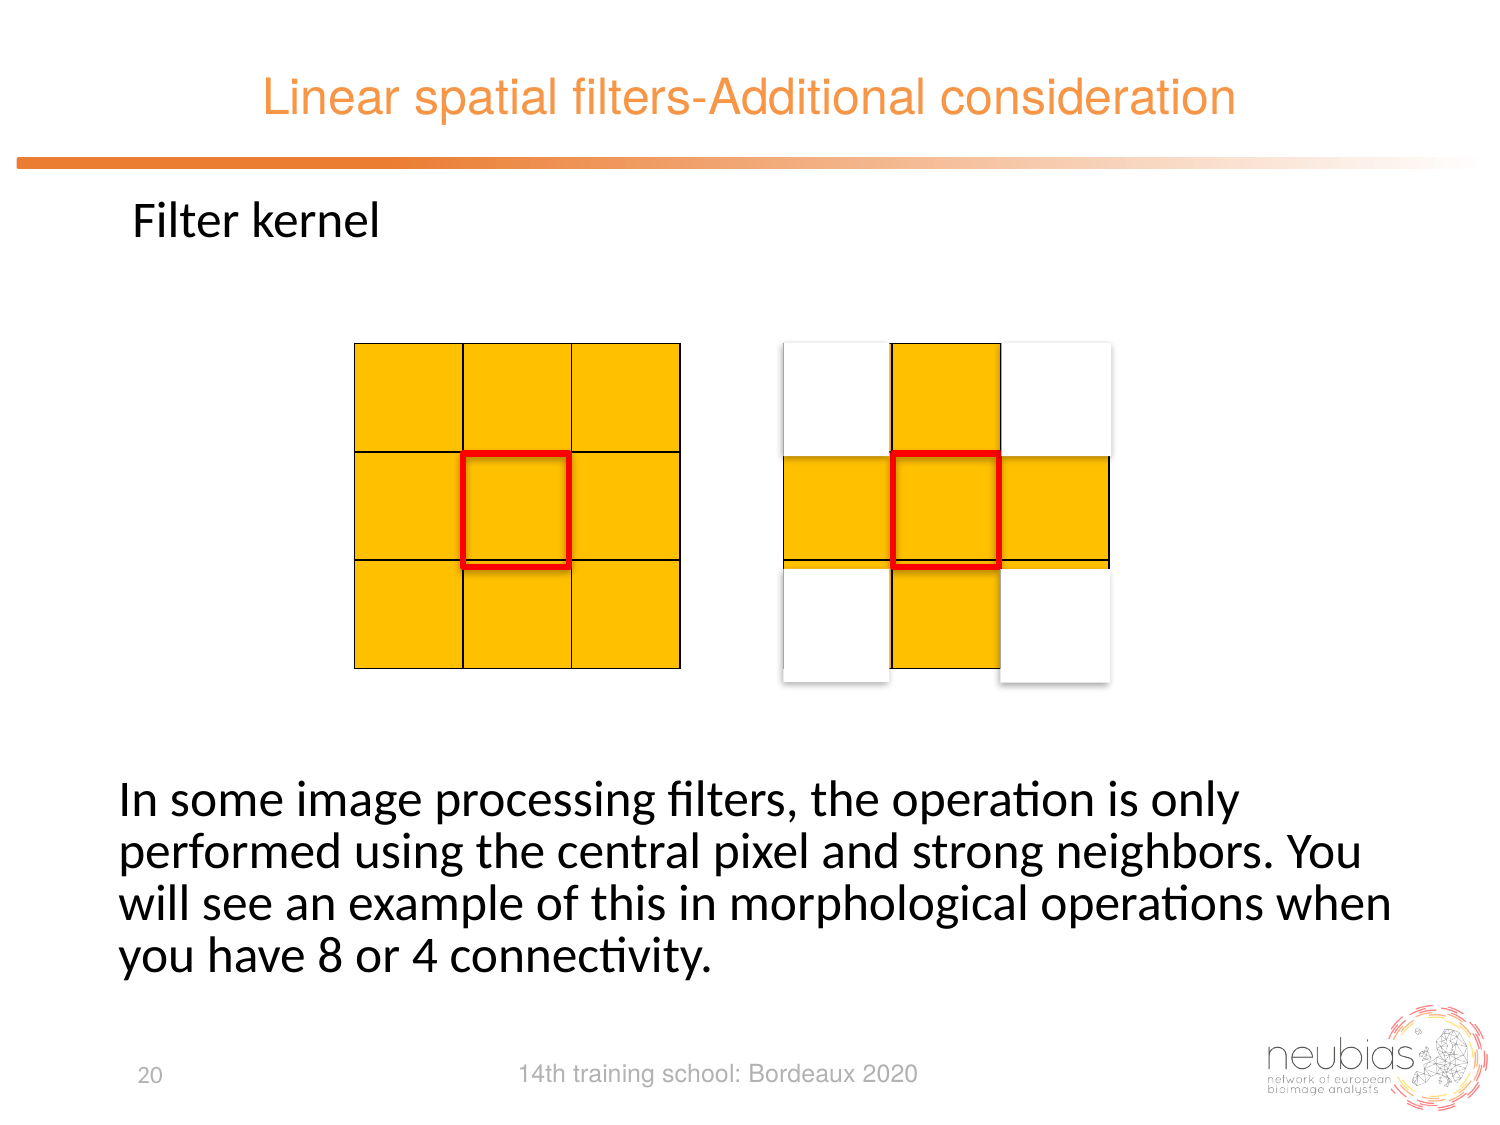

# Linear spatial filters-Additional consideration
Filter kernel

|  |  |  |
| --- | --- | --- |
|  |  |  |
|  |  |  |
|  |  |  |
| --- | --- | --- |
|  |  |  |
|  |  |  |

In some image processing filters, the operation is only performed using the central pixel and strong neighbors. You will see an example of this in morphological operations when you have 8 or 4 connectivity.
14th training school: Bordeaux 2020
20